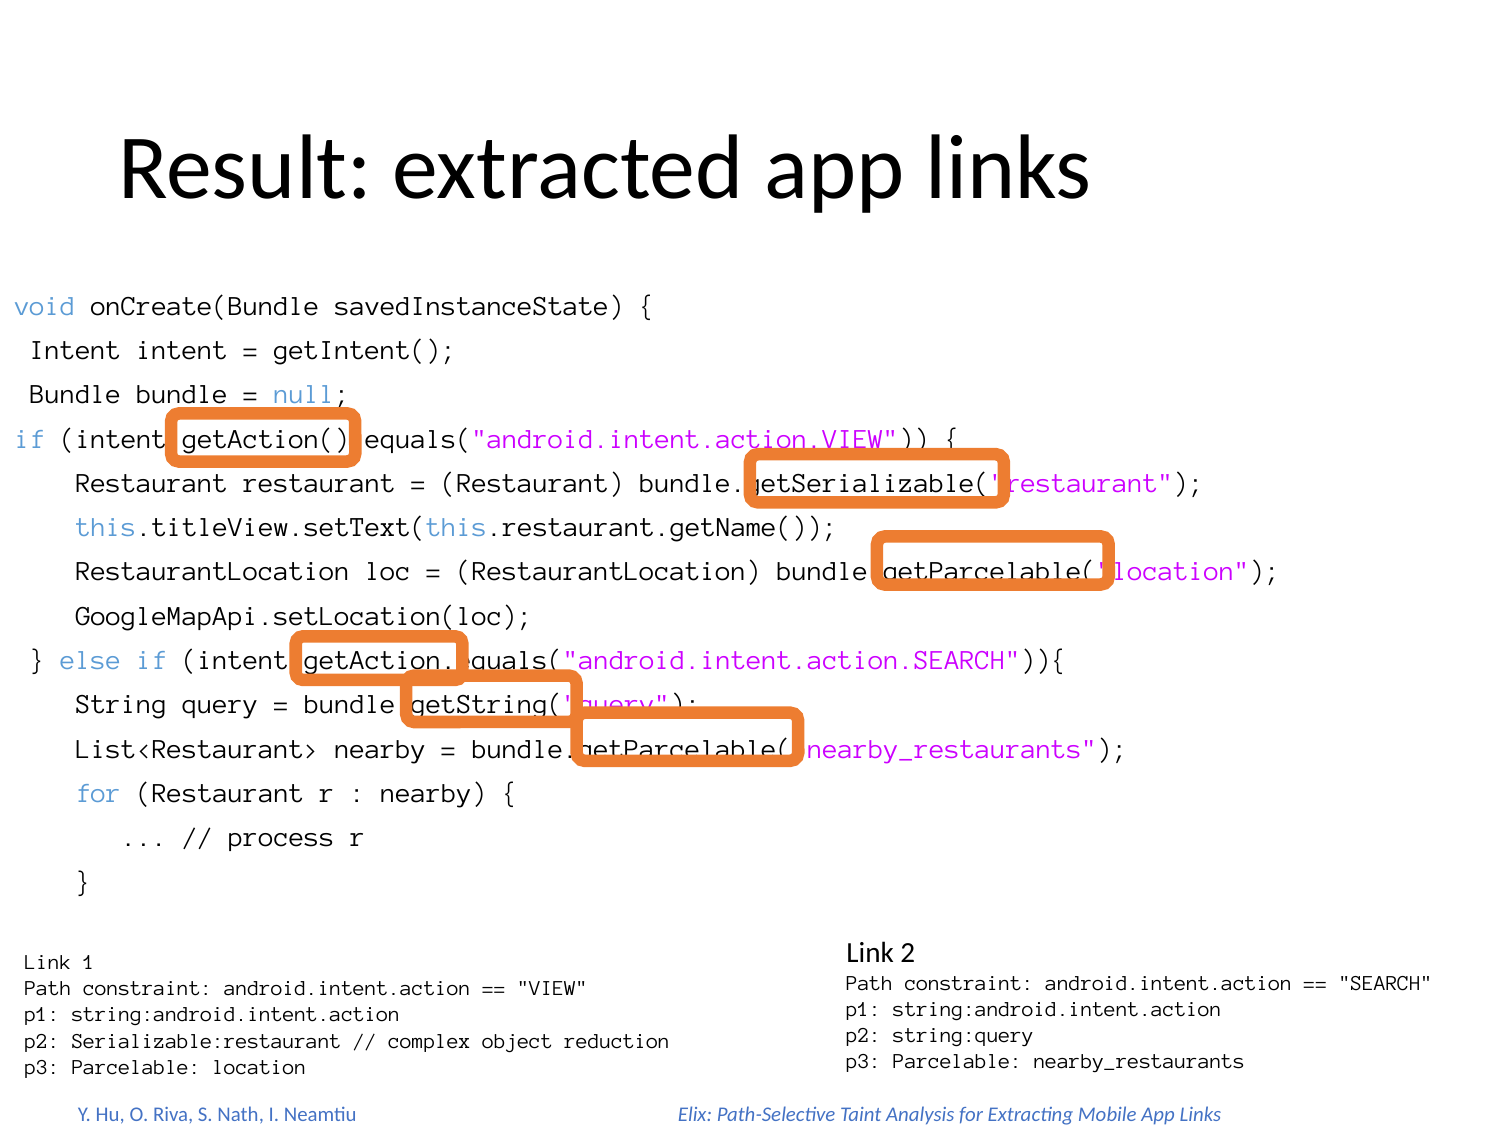

# Result: extracted app links
void onCreate(Bundle savedInstanceState) {
 Intent intent = getIntent();
 Bundle bundle = null;
if (intent.getAction().equals("android.intent.action.VIEW")) {
    Restaurant restaurant = (Restaurant) bundle.getSerializable("restaurant");
    this.titleView.setText(this.restaurant.getName());
    RestaurantLocation loc = (RestaurantLocation) bundle.getParcelable("location");
    GoogleMapApi.setLocation(loc);
 } else if (intent.getAction.equals("android.intent.action.SEARCH")){
    String query = bundle.getString("query");
    List<Restaurant> nearby = bundle.getParcelable("nearby_restaurants");
    for (Restaurant r : nearby) {
       ... // process r
    }

Link 2
Path constraint: android.intent.action == "SEARCH"
p1: string:android.intent.action
p2: string:query
p3: Parcelable: nearby_restaurants
Link 1
Path constraint: android.intent.action == "VIEW"
p1: string:android.intent.action
p2: Serializable:restaurant // complex object reduction
p3: Parcelable: location